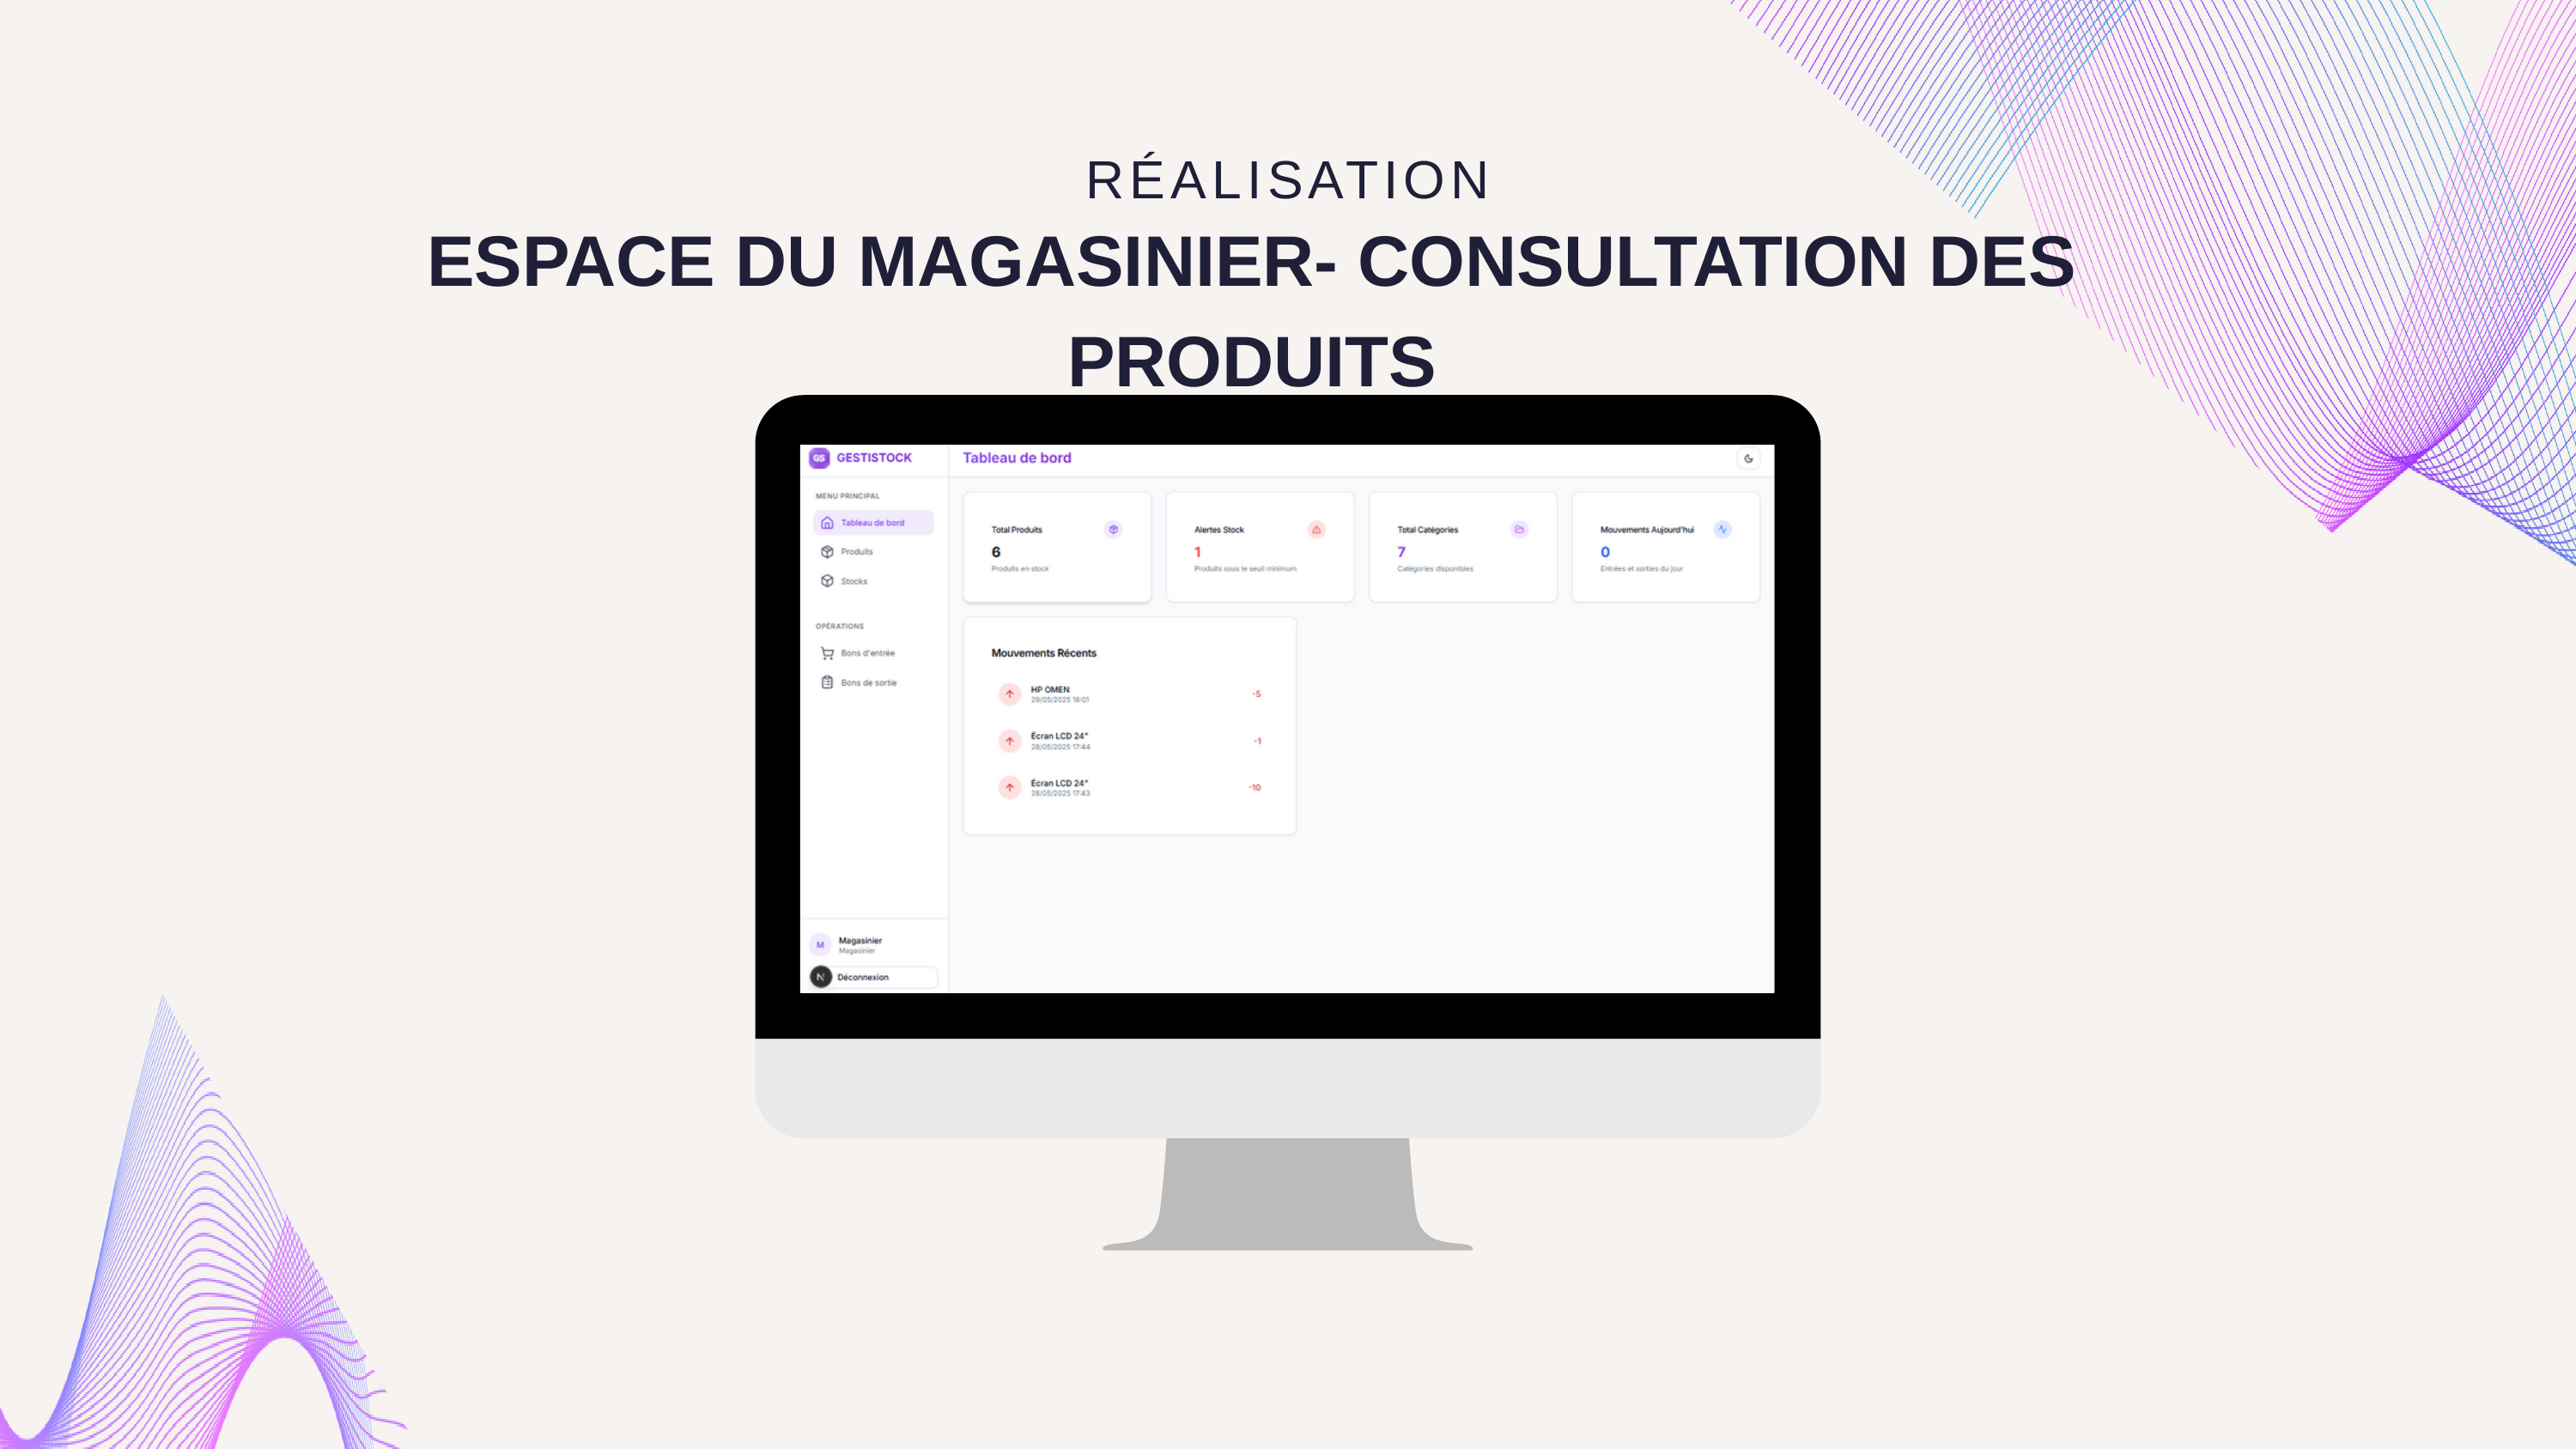

RÉALISATION
ESPACE DU MAGASINIER- CONSULTATION DES PRODUITS